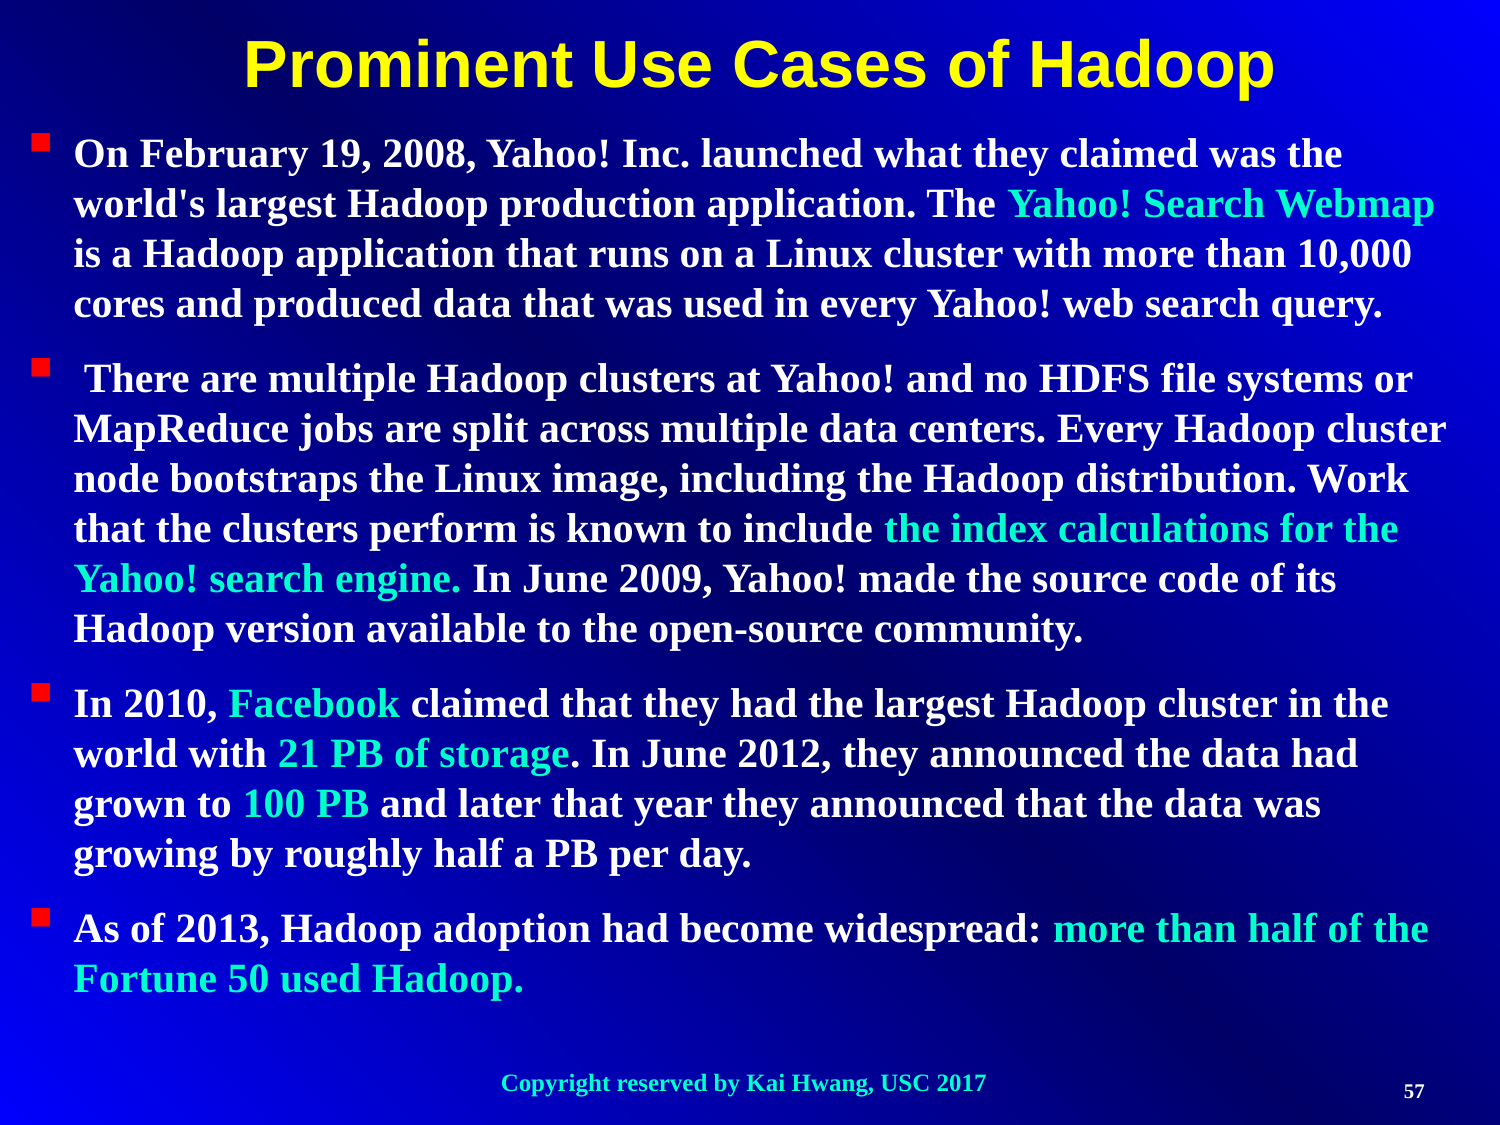

Prominent Use Cases of Hadoop
On February 19, 2008, Yahoo! Inc. launched what they claimed was the world's largest Hadoop production application. The Yahoo! Search Webmap is a Hadoop application that runs on a Linux cluster with more than 10,000 cores and produced data that was used in every Yahoo! web search query.
 There are multiple Hadoop clusters at Yahoo! and no HDFS file systems or MapReduce jobs are split across multiple data centers. Every Hadoop cluster node bootstraps the Linux image, including the Hadoop distribution. Work that the clusters perform is known to include the index calculations for the Yahoo! search engine. In June 2009, Yahoo! made the source code of its Hadoop version available to the open-source community.
In 2010, Facebook claimed that they had the largest Hadoop cluster in the world with 21 PB of storage. In June 2012, they announced the data had grown to 100 PB and later that year they announced that the data was growing by roughly half a PB per day.
As of 2013, Hadoop adoption had become widespread: more than half of the Fortune 50 used Hadoop.